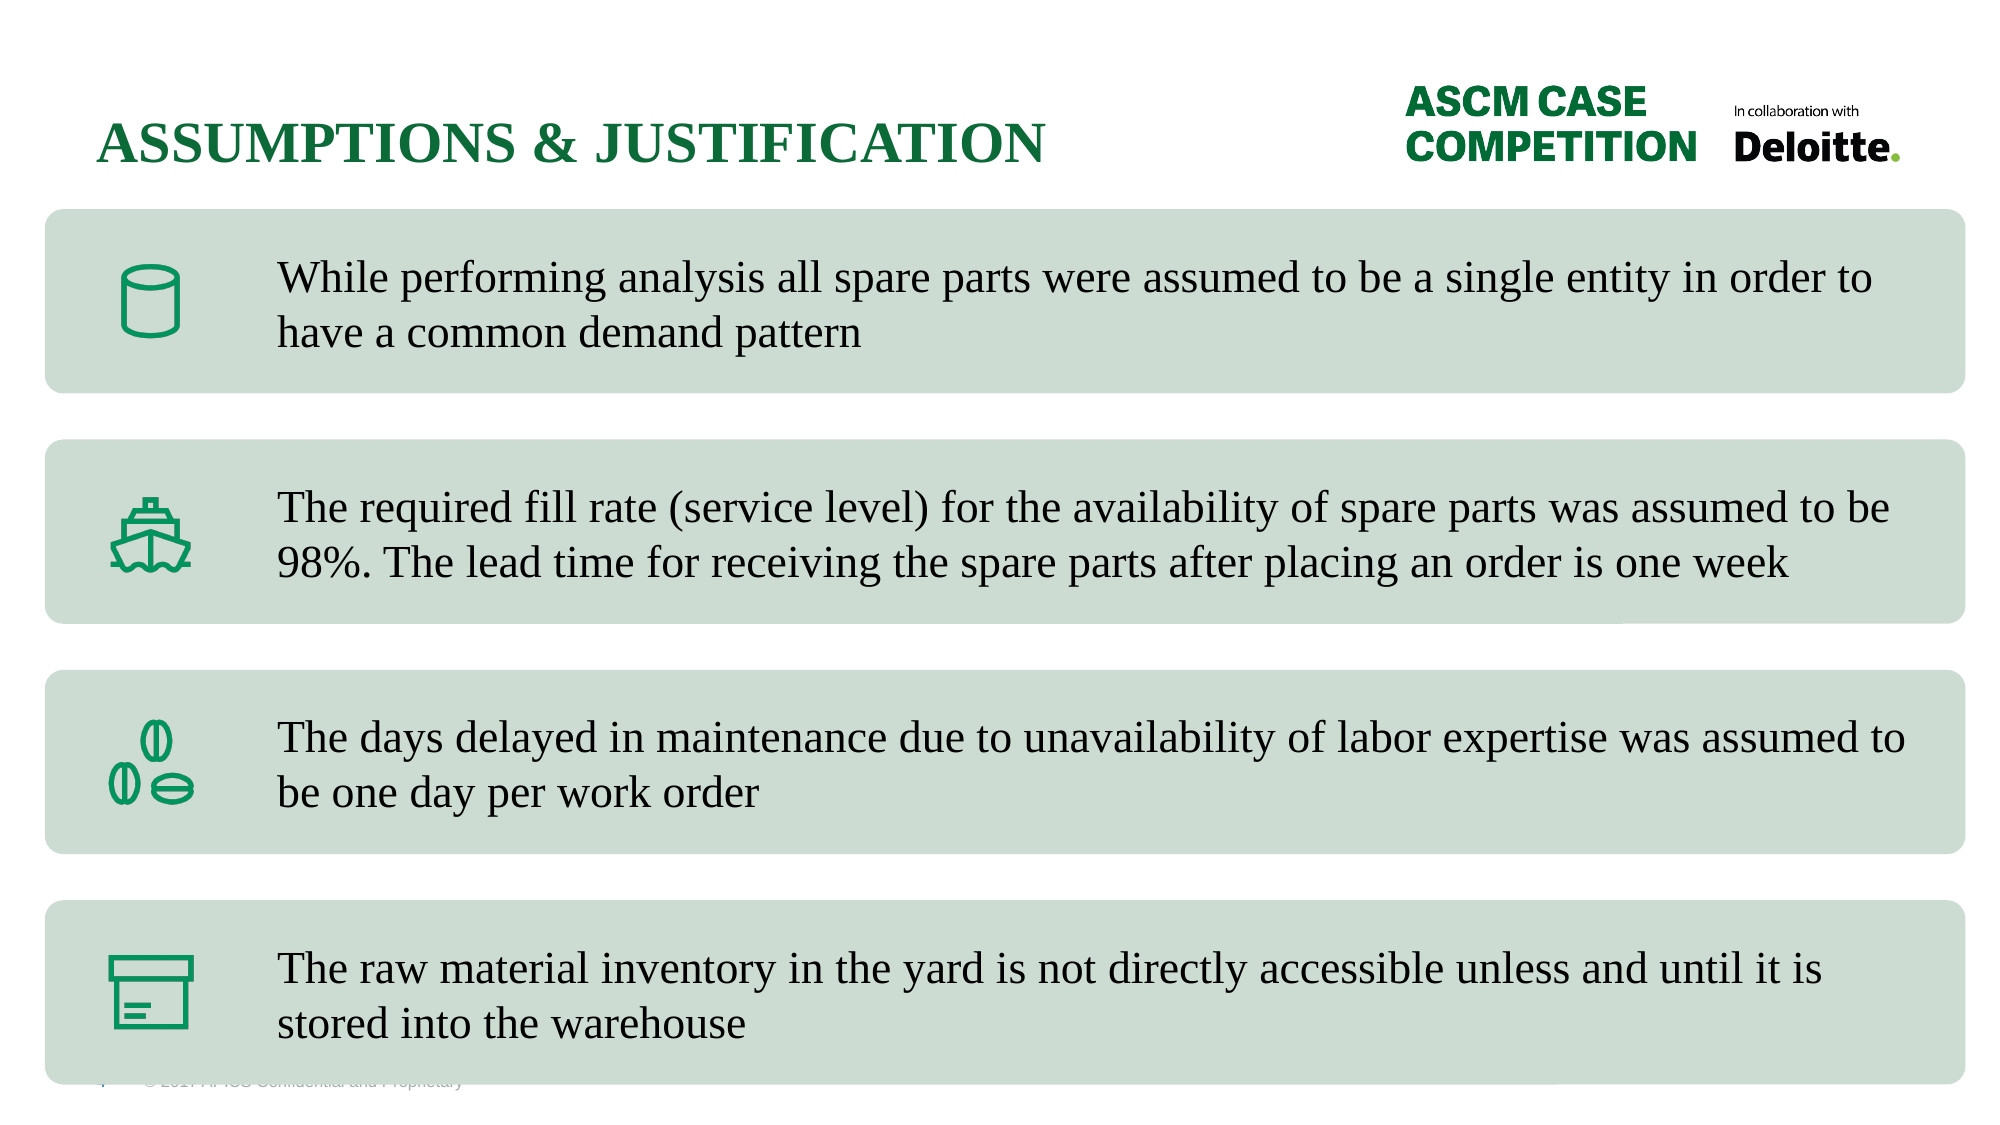

# ASSUMPTIONS & JUSTIFICATION
While performing analysis all spare parts were assumed to be a single entity in order to have a common demand pattern
The required fill rate (service level) for the availability of spare parts was assumed to be 98%. The lead time for receiving the spare parts after placing an order is one week
The days delayed in maintenance due to unavailability of labor expertise was assumed to be one day per work order
The raw material inventory in the yard is not directly accessible unless and until it is stored into the warehouse